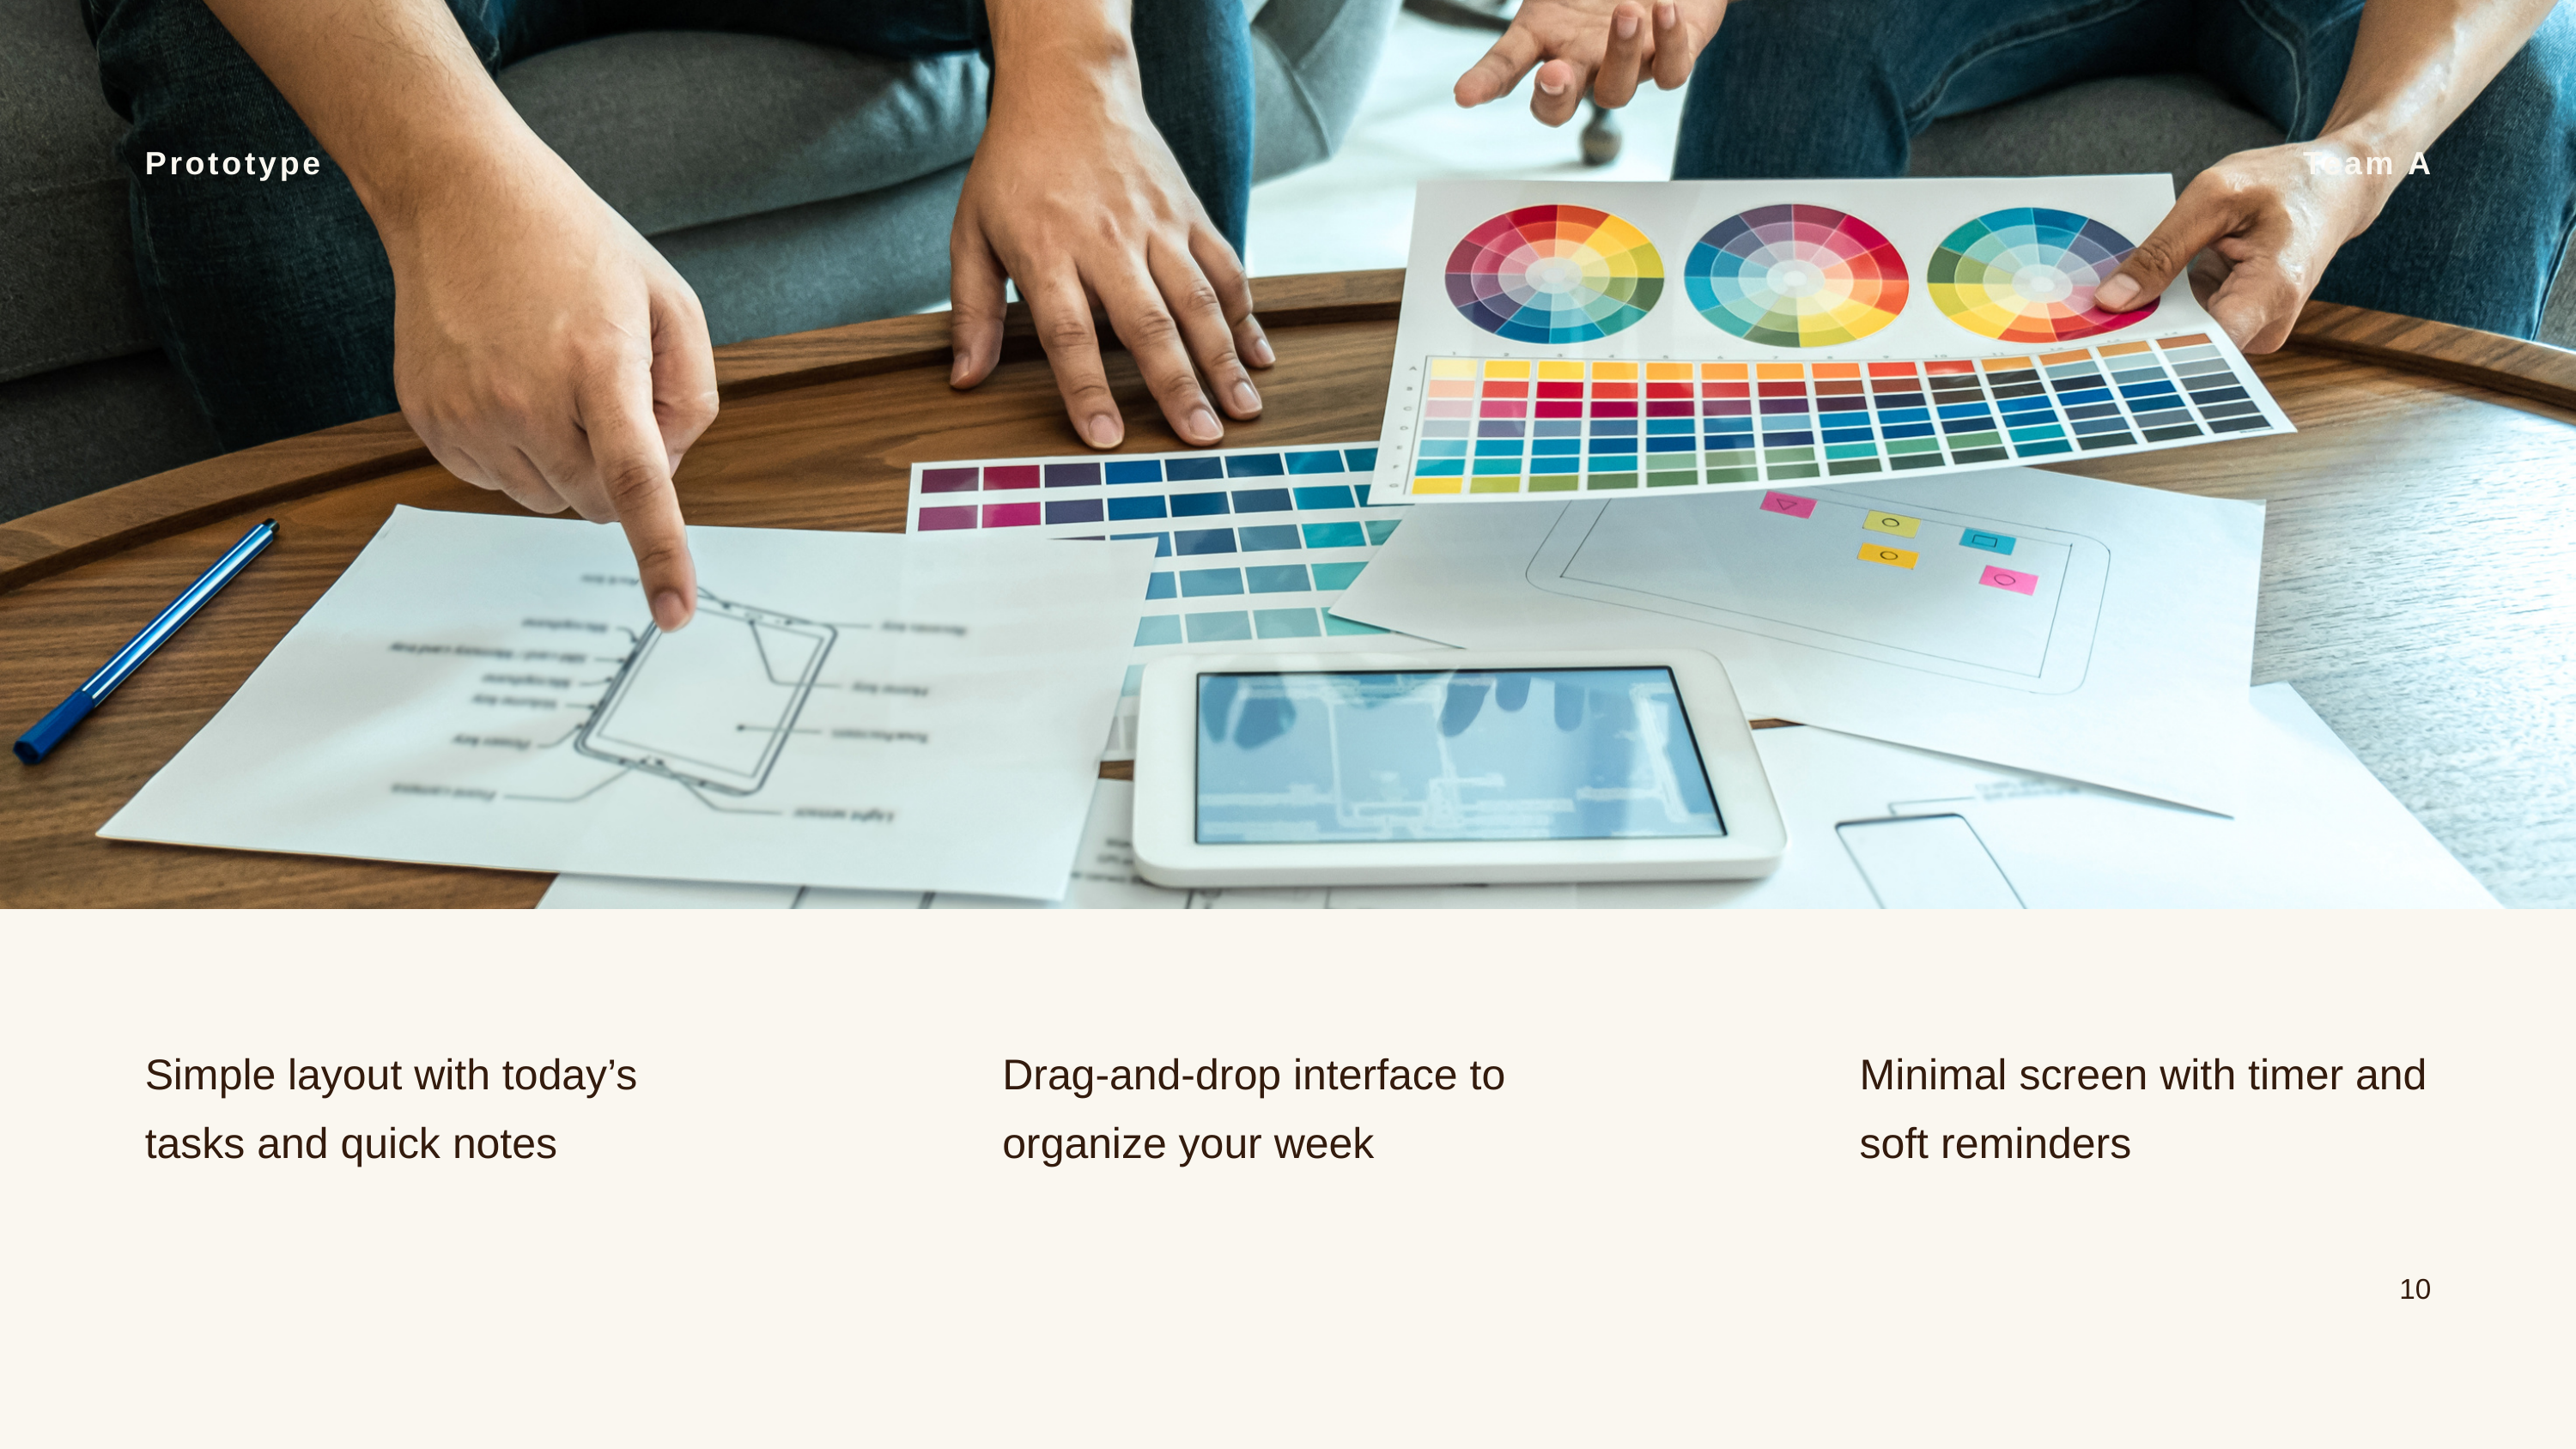

Prototype
Team A
Simple layout with today’s tasks and quick notes
Drag-and-drop interface to organize your week
Minimal screen with timer and soft reminders
10